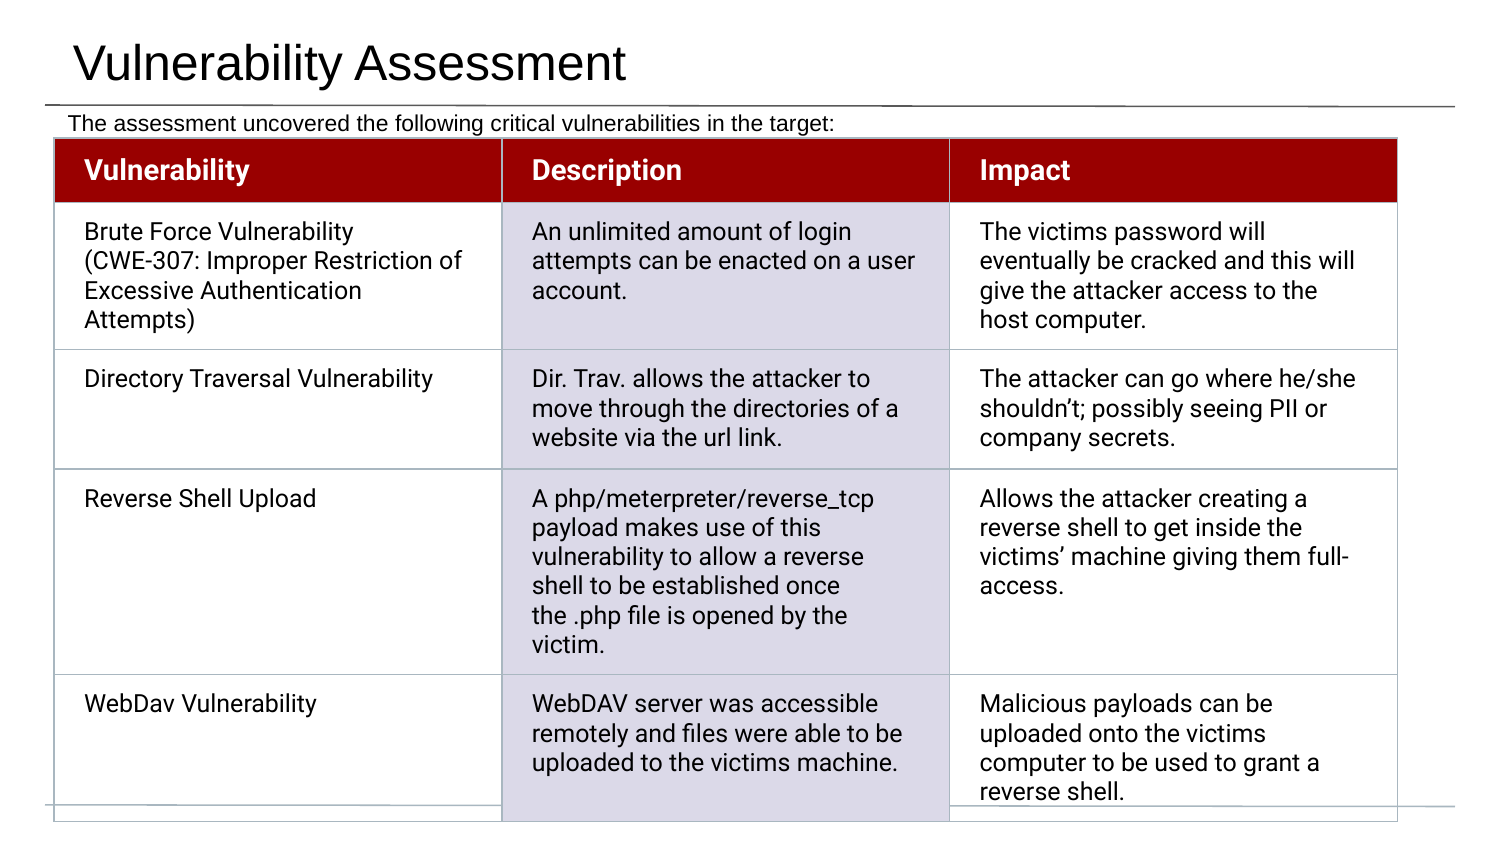

# Vulnerability Assessment
The assessment uncovered the following critical vulnerabilities in the target:
| Vulnerability | Description | Impact |
| --- | --- | --- |
| Brute Force Vulnerability (CWE-307: Improper Restriction of Excessive Authentication Attempts) | An unlimited amount of login attempts can be enacted on a user account. | The victims password will eventually be cracked and this will give the attacker access to the host computer. |
| Directory Traversal Vulnerability | Dir. Trav. allows the attacker to move through the directories of a website via the url link. | The attacker can go where he/she shouldn’t; possibly seeing PII or company secrets. |
| Reverse Shell Upload | A php/meterpreter/reverse\_tcp payload makes use of this vulnerability to allow a reverse shell to be established once the .php file is opened by the victim. | Allows the attacker creating a reverse shell to get inside the victims’ machine giving them full-access. |
| WebDav Vulnerability | WebDAV server was accessible remotely and files were able to be uploaded to the victims machine. | Malicious payloads can be uploaded onto the victims computer to be used to grant a reverse shell. |